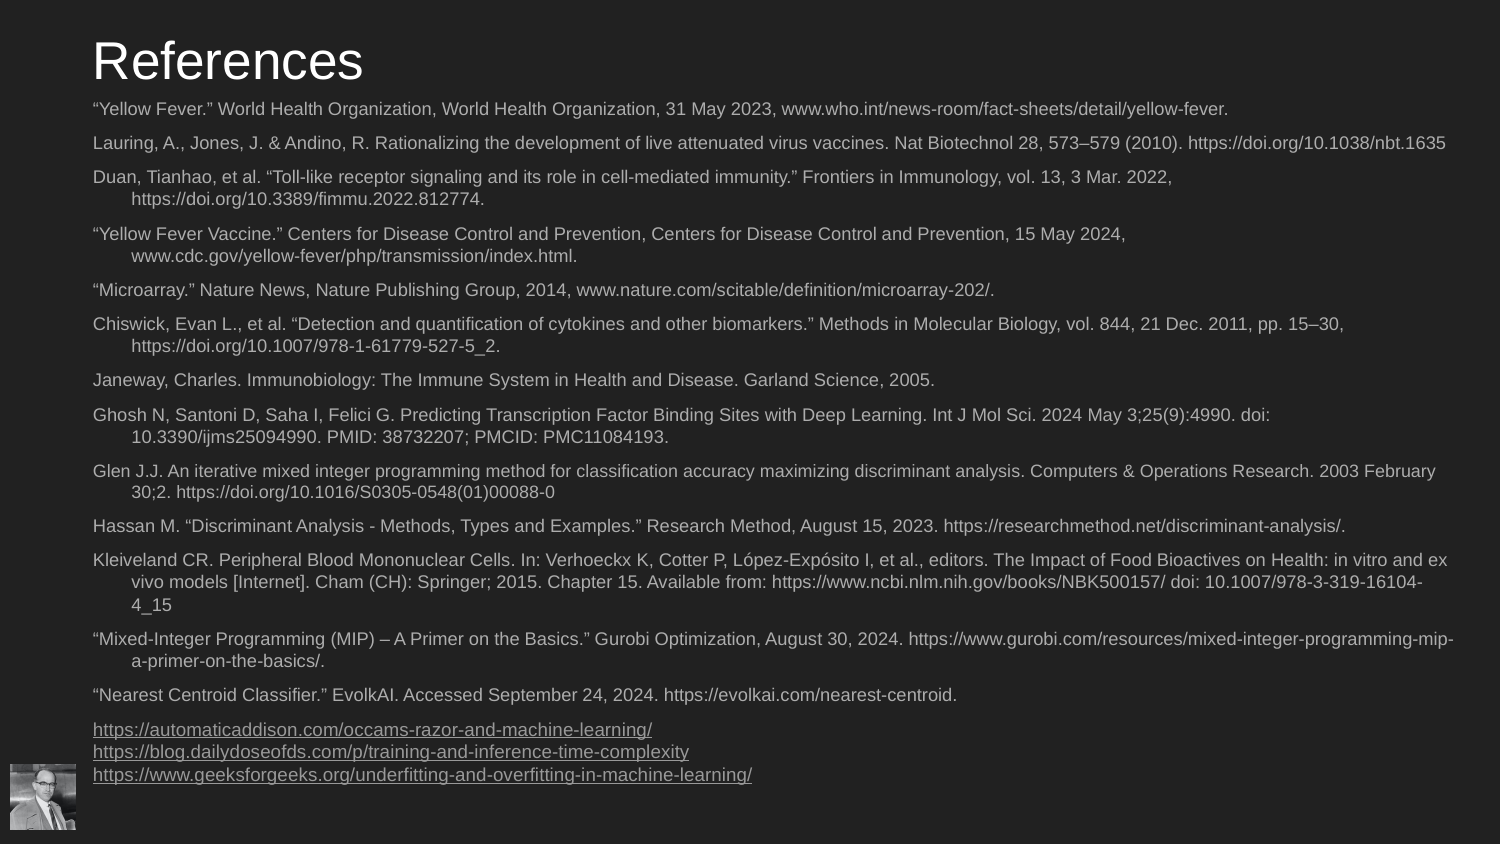

# References
“Yellow Fever.” World Health Organization, World Health Organization, 31 May 2023, www.who.int/news-room/fact-sheets/detail/yellow-fever.
Lauring, A., Jones, J. & Andino, R. Rationalizing the development of live attenuated virus vaccines. Nat Biotechnol 28, 573–579 (2010). https://doi.org/10.1038/nbt.1635
Duan, Tianhao, et al. “Toll-like receptor signaling and its role in cell-mediated immunity.” Frontiers in Immunology, vol. 13, 3 Mar. 2022, https://doi.org/10.3389/fimmu.2022.812774.
“Yellow Fever Vaccine.” Centers for Disease Control and Prevention, Centers for Disease Control and Prevention, 15 May 2024, www.cdc.gov/yellow-fever/php/transmission/index.html.
“Microarray.” Nature News, Nature Publishing Group, 2014, www.nature.com/scitable/definition/microarray-202/.
Chiswick, Evan L., et al. “Detection and quantification of cytokines and other biomarkers.” Methods in Molecular Biology, vol. 844, 21 Dec. 2011, pp. 15–30, https://doi.org/10.1007/978-1-61779-527-5_2.
Janeway, Charles. Immunobiology: The Immune System in Health and Disease. Garland Science, 2005.
Ghosh N, Santoni D, Saha I, Felici G. Predicting Transcription Factor Binding Sites with Deep Learning. Int J Mol Sci. 2024 May 3;25(9):4990. doi: 10.3390/ijms25094990. PMID: 38732207; PMCID: PMC11084193.
Glen J.J. An iterative mixed integer programming method for classification accuracy maximizing discriminant analysis. Computers & Operations Research. 2003 February 30;2. https://doi.org/10.1016/S0305-0548(01)00088-0
Hassan M. “Discriminant Analysis - Methods, Types and Examples.” Research Method, August 15, 2023. https://researchmethod.net/discriminant-analysis/.
Kleiveland CR. Peripheral Blood Mononuclear Cells. In: Verhoeckx K, Cotter P, López-Expósito I, et al., editors. The Impact of Food Bioactives on Health: in vitro and ex vivo models [Internet]. Cham (CH): Springer; 2015. Chapter 15. Available from: https://www.ncbi.nlm.nih.gov/books/NBK500157/ doi: 10.1007/978-3-319-16104-4_15
“Mixed-Integer Programming (MIP) – A Primer on the Basics.” Gurobi Optimization, August 30, 2024. https://www.gurobi.com/resources/mixed-integer-programming-mip-a-primer-on-the-basics/.
“Nearest Centroid Classifier.” EvolkAI. Accessed September 24, 2024. https://evolkai.com/nearest-centroid.
https://automaticaddison.com/occams-razor-and-machine-learning/
https://blog.dailydoseofds.com/p/training-and-inference-time-complexity
https://www.geeksforgeeks.org/underfitting-and-overfitting-in-machine-learning/